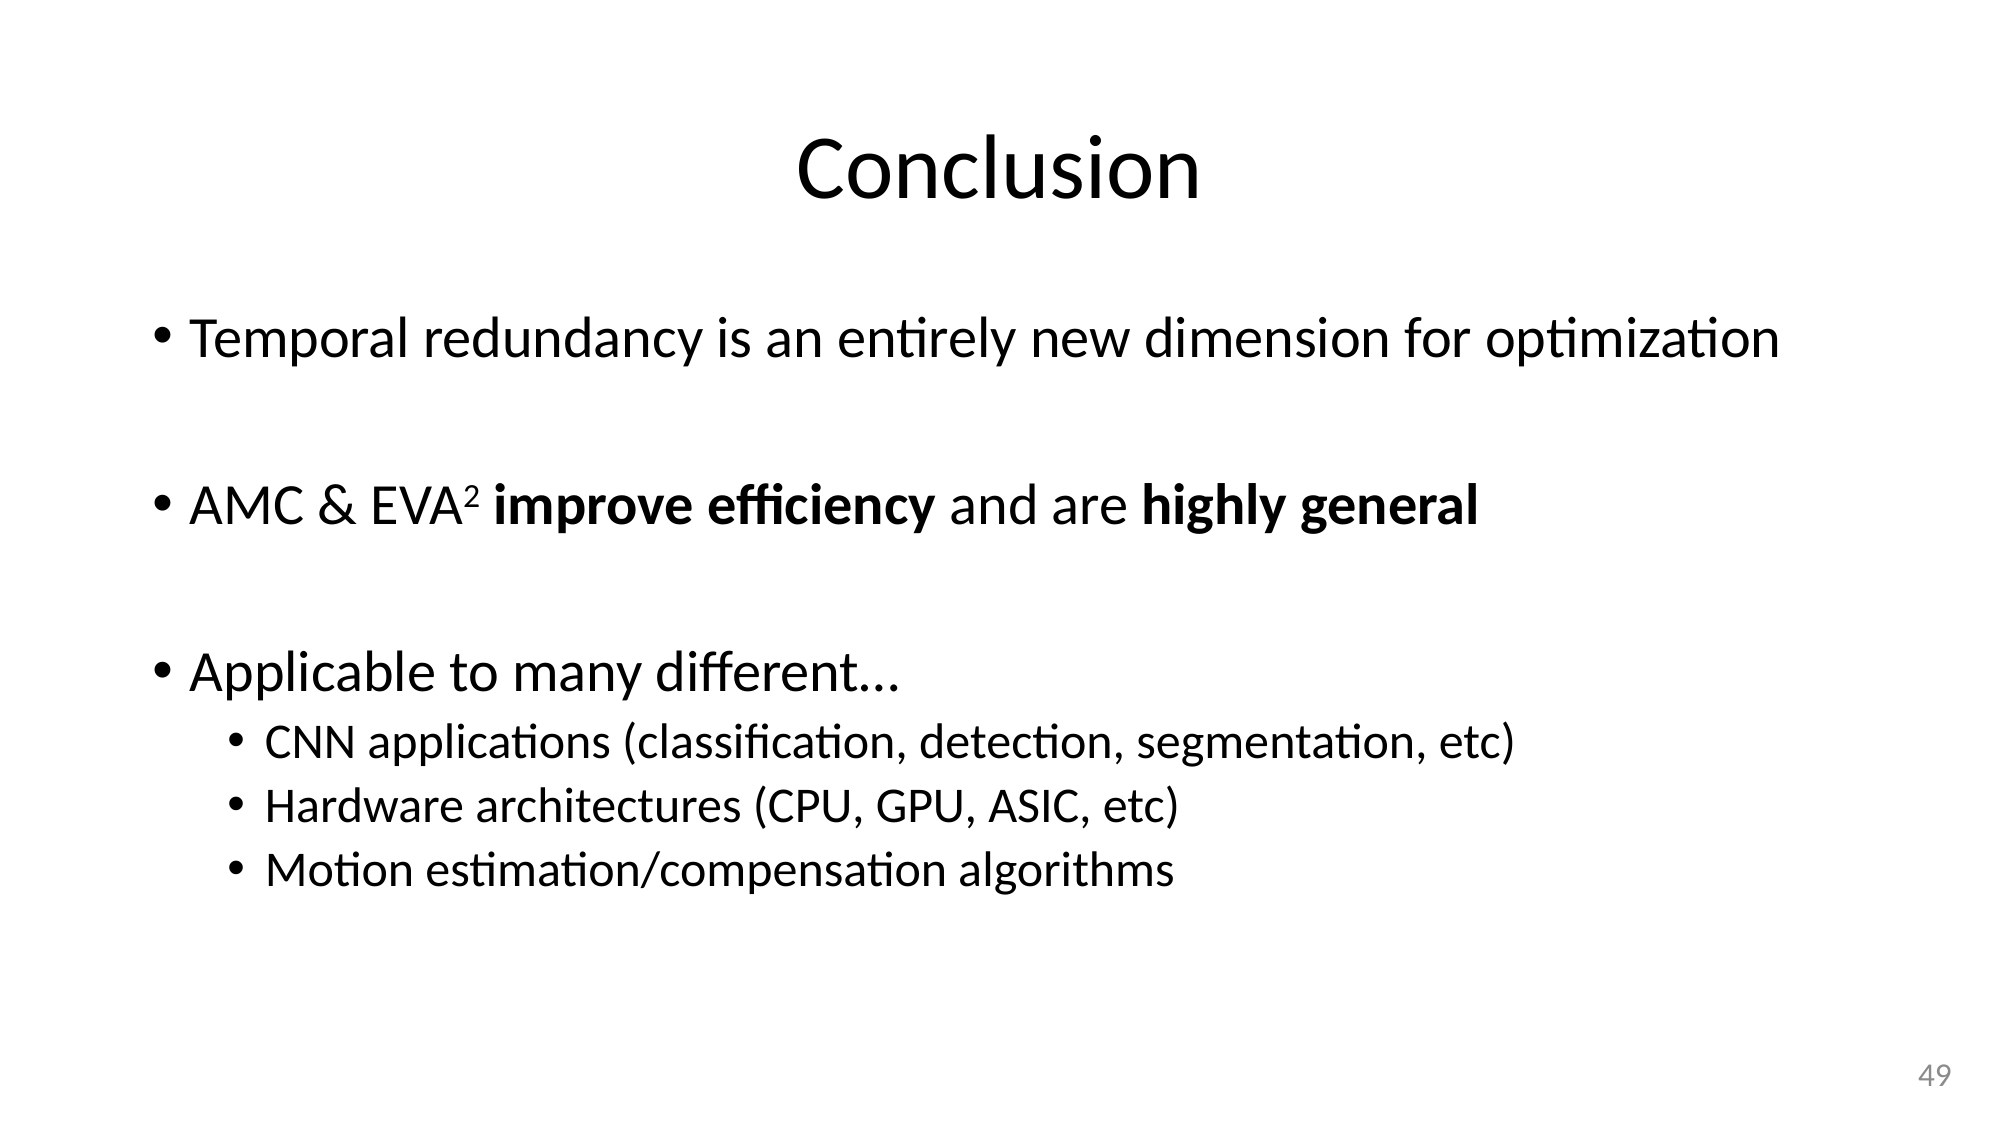

# Conclusion
Temporal redundancy is an entirely new dimension for optimization

AMC & EVA2 improve efficiency and are highly general

Applicable to many different…
CNN applications (classification, detection, segmentation, etc)
Hardware architectures (CPU, GPU, ASIC, etc)
Motion estimation/compensation algorithms
49